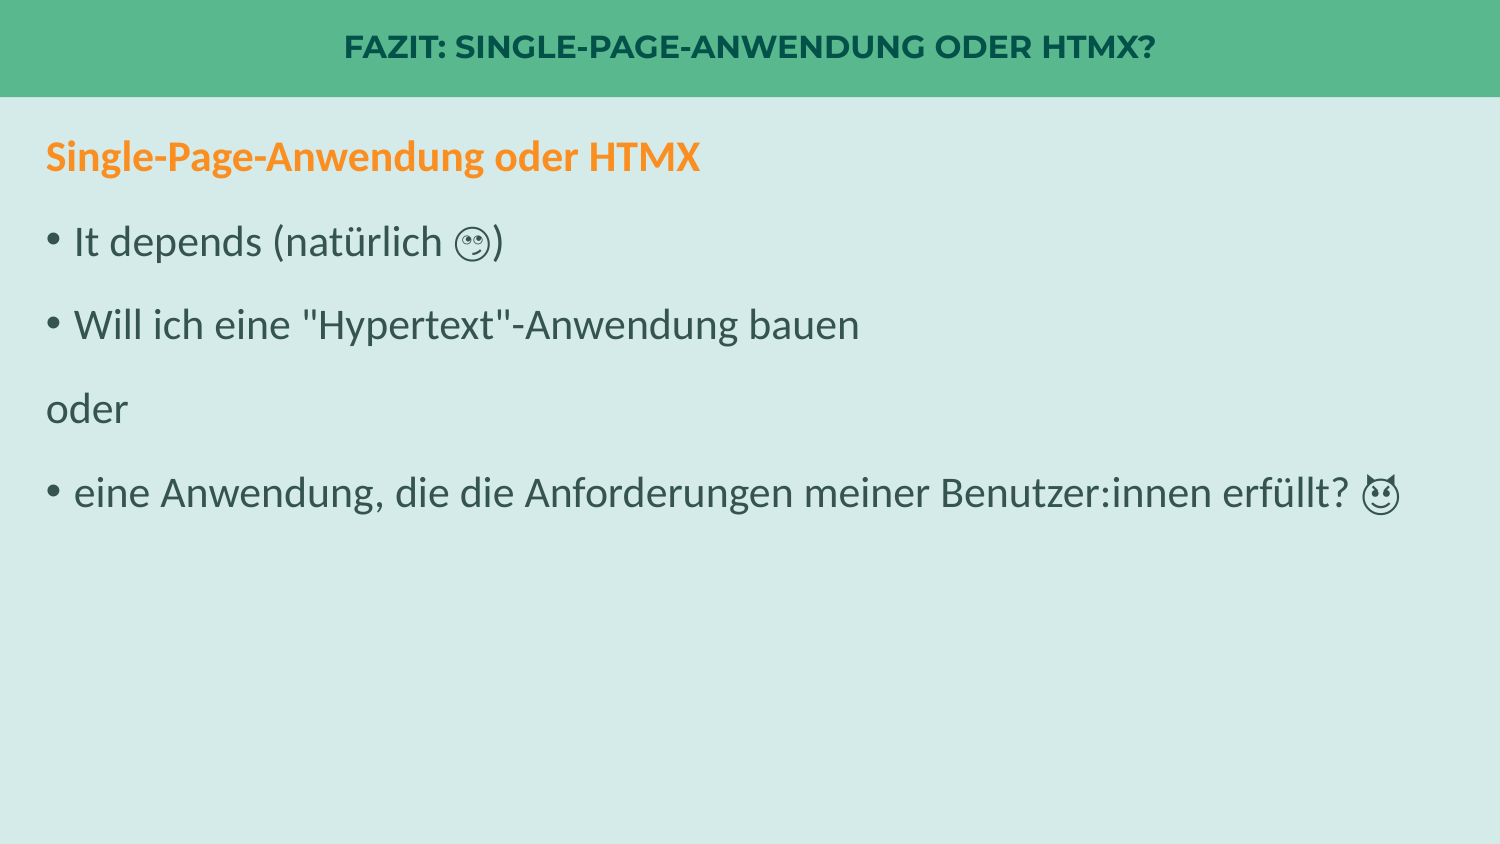

# Fazit: Single-Page-Anwendung oder HTMX?
Single-Page-Anwendung oder HTMX
It depends (natürlich 🙄)
Will ich eine "Hypertext"-Anwendung bauen
oder
eine Anwendung, die die Anforderungen meiner Benutzer:innen erfüllt? 😈